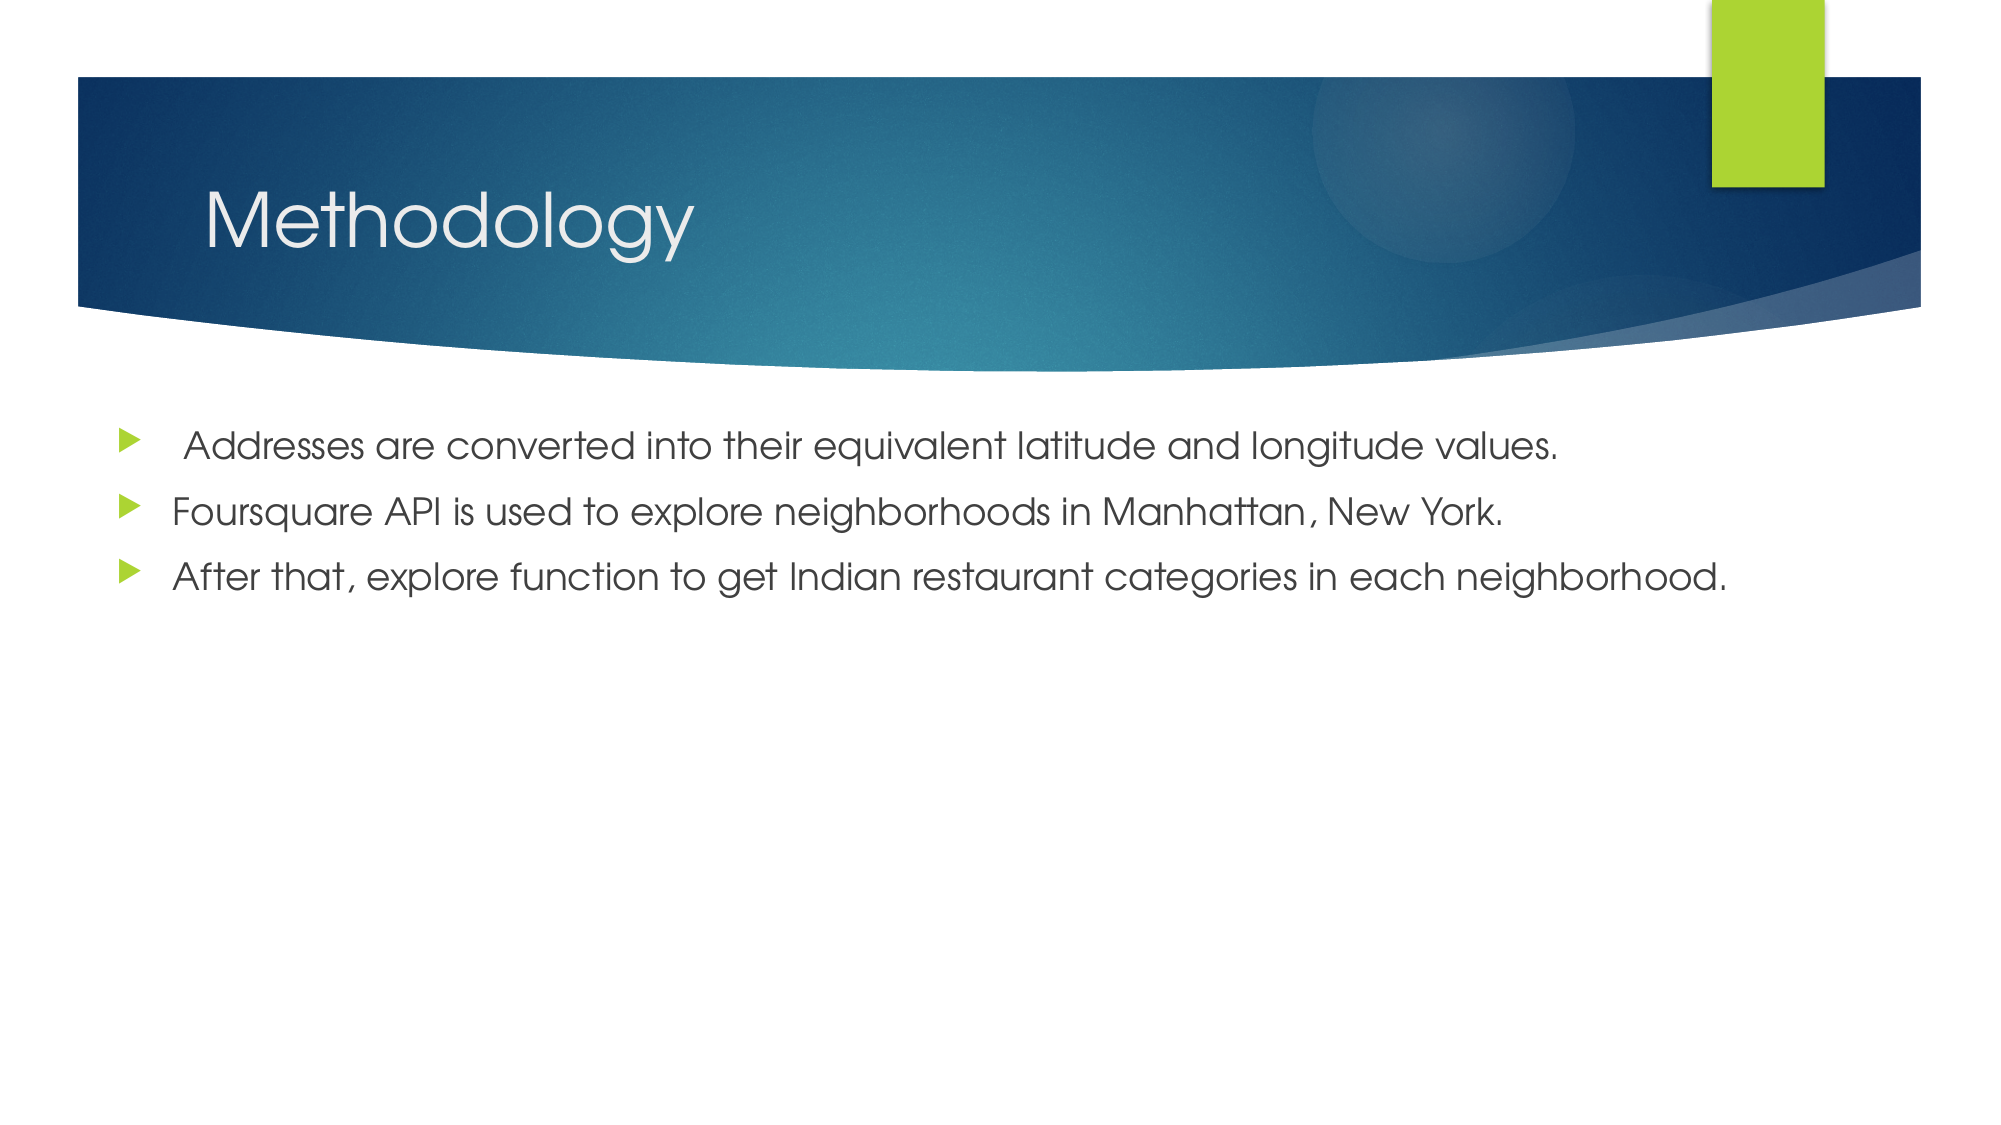

# Methodology
 Addresses are converted into their equivalent latitude and longitude values.
Foursquare API is used to explore neighborhoods in Manhattan, New York.
After that, explore function to get Indian restaurant categories in each neighborhood.